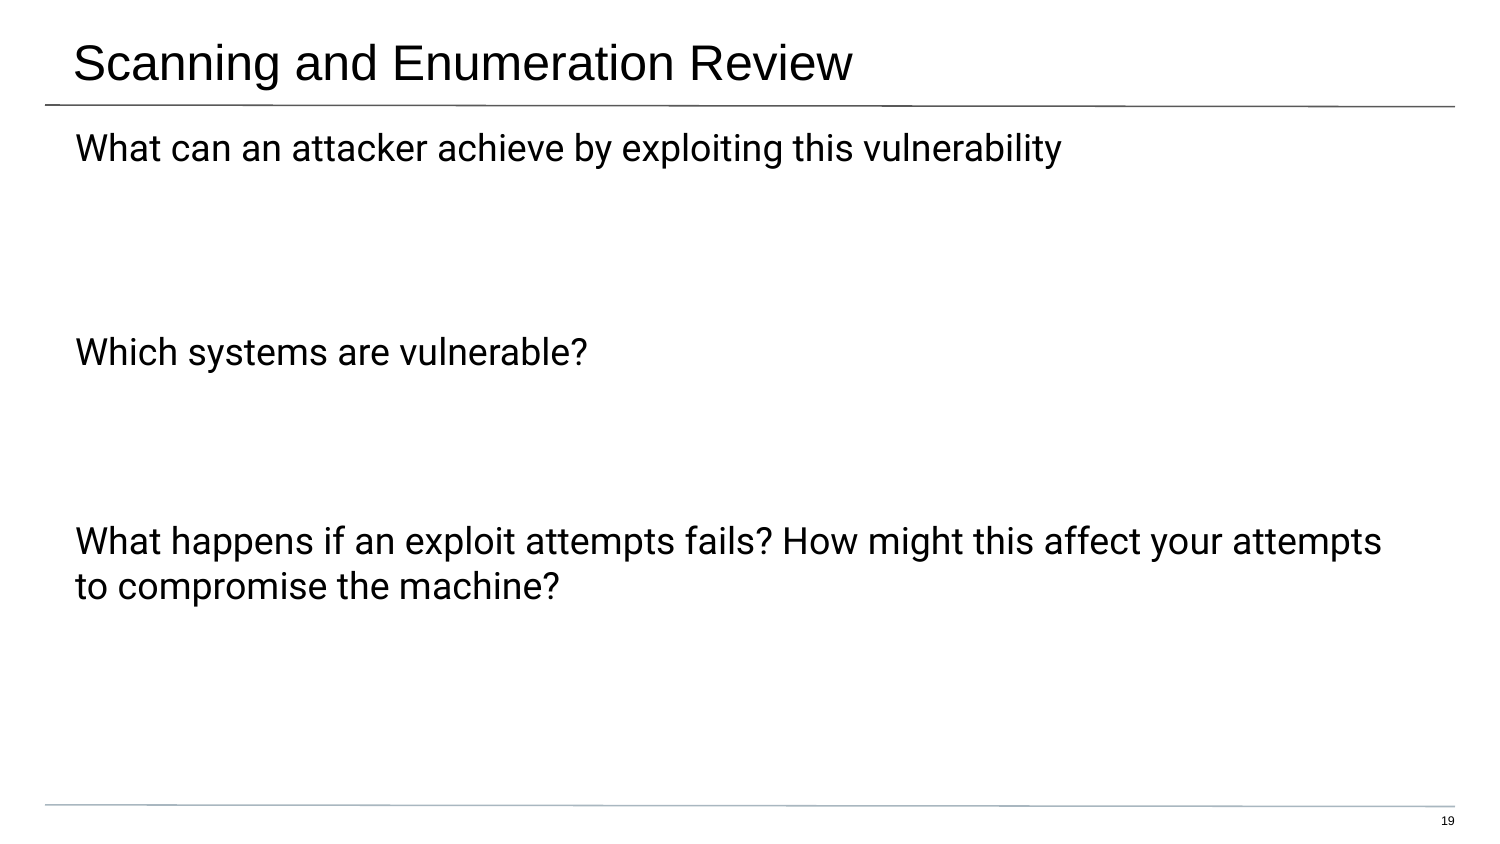

# Scanning and Enumeration Review
What can an attacker achieve by exploiting this vulnerability
Which systems are vulnerable?
What happens if an exploit attempts fails? How might this affect your attempts to compromise the machine?

19